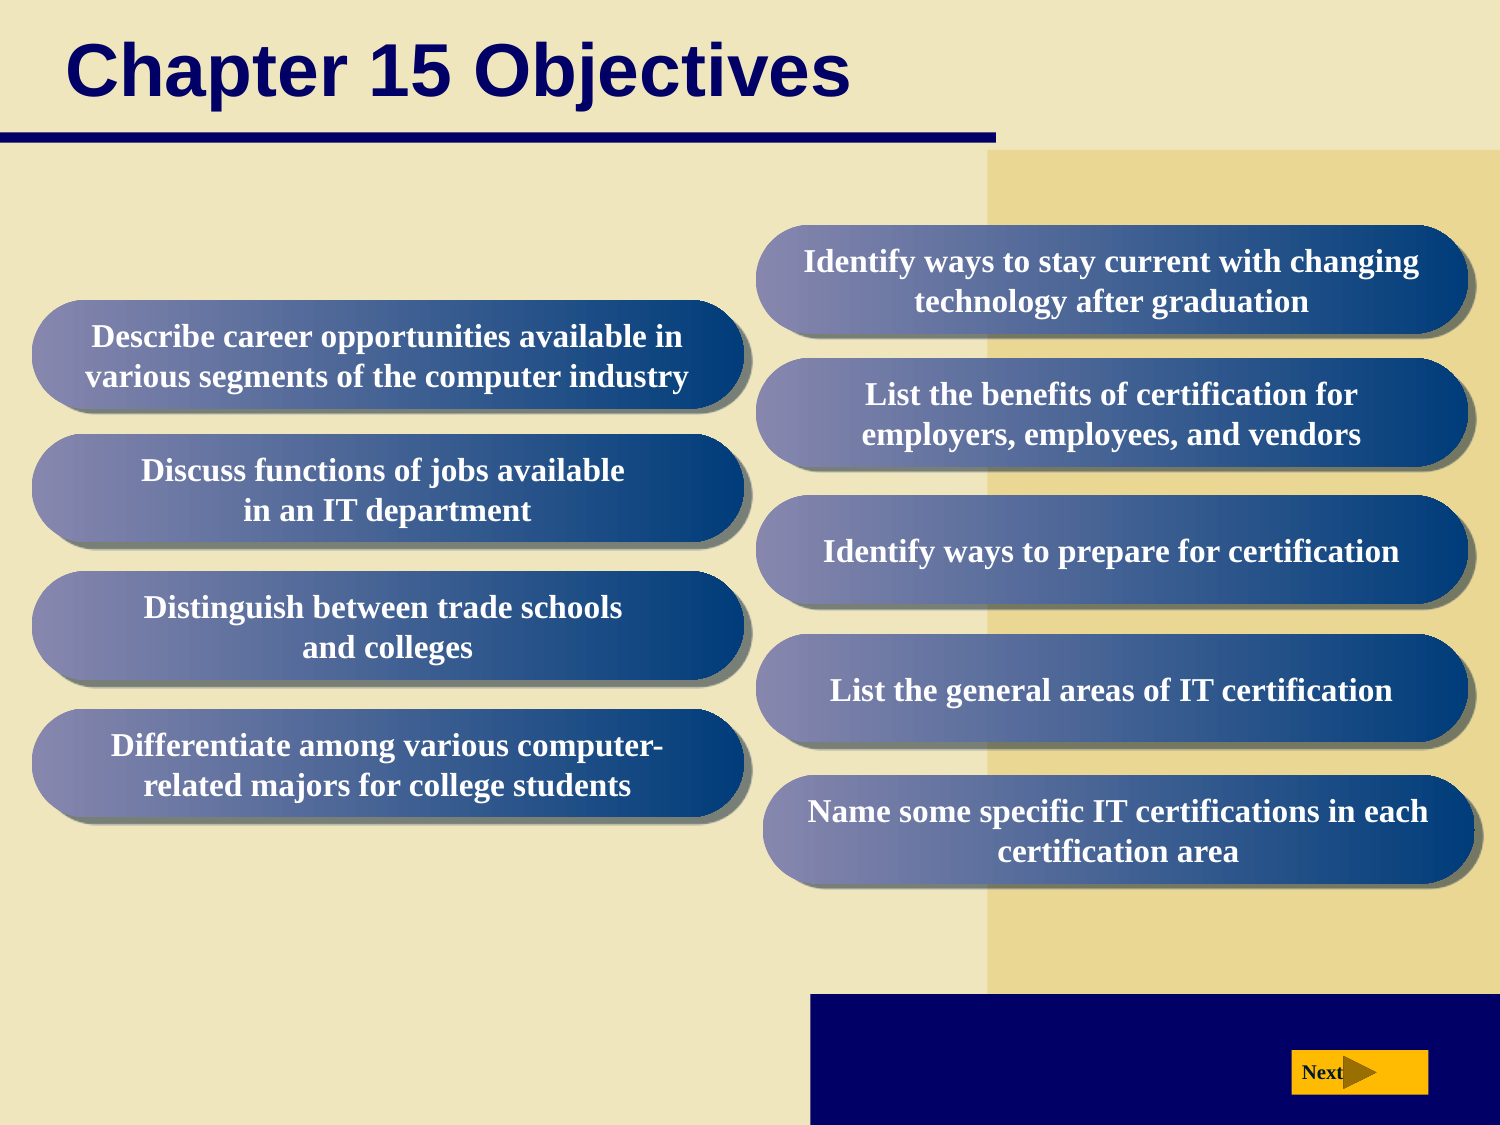

# Chapter 15 Objectives
Identify ways to stay current with changing technology after graduation
Describe career opportunities available in various segments of the computer industry
List the benefits of certification for employers, employees, and vendors
Discuss functions of jobs available
in an IT department
Identify ways to prepare for certification
Distinguish between trade schools
and colleges
List the general areas of IT certification
Differentiate among various computer-related majors for college students
Name some specific IT certifications in each certification area

Next